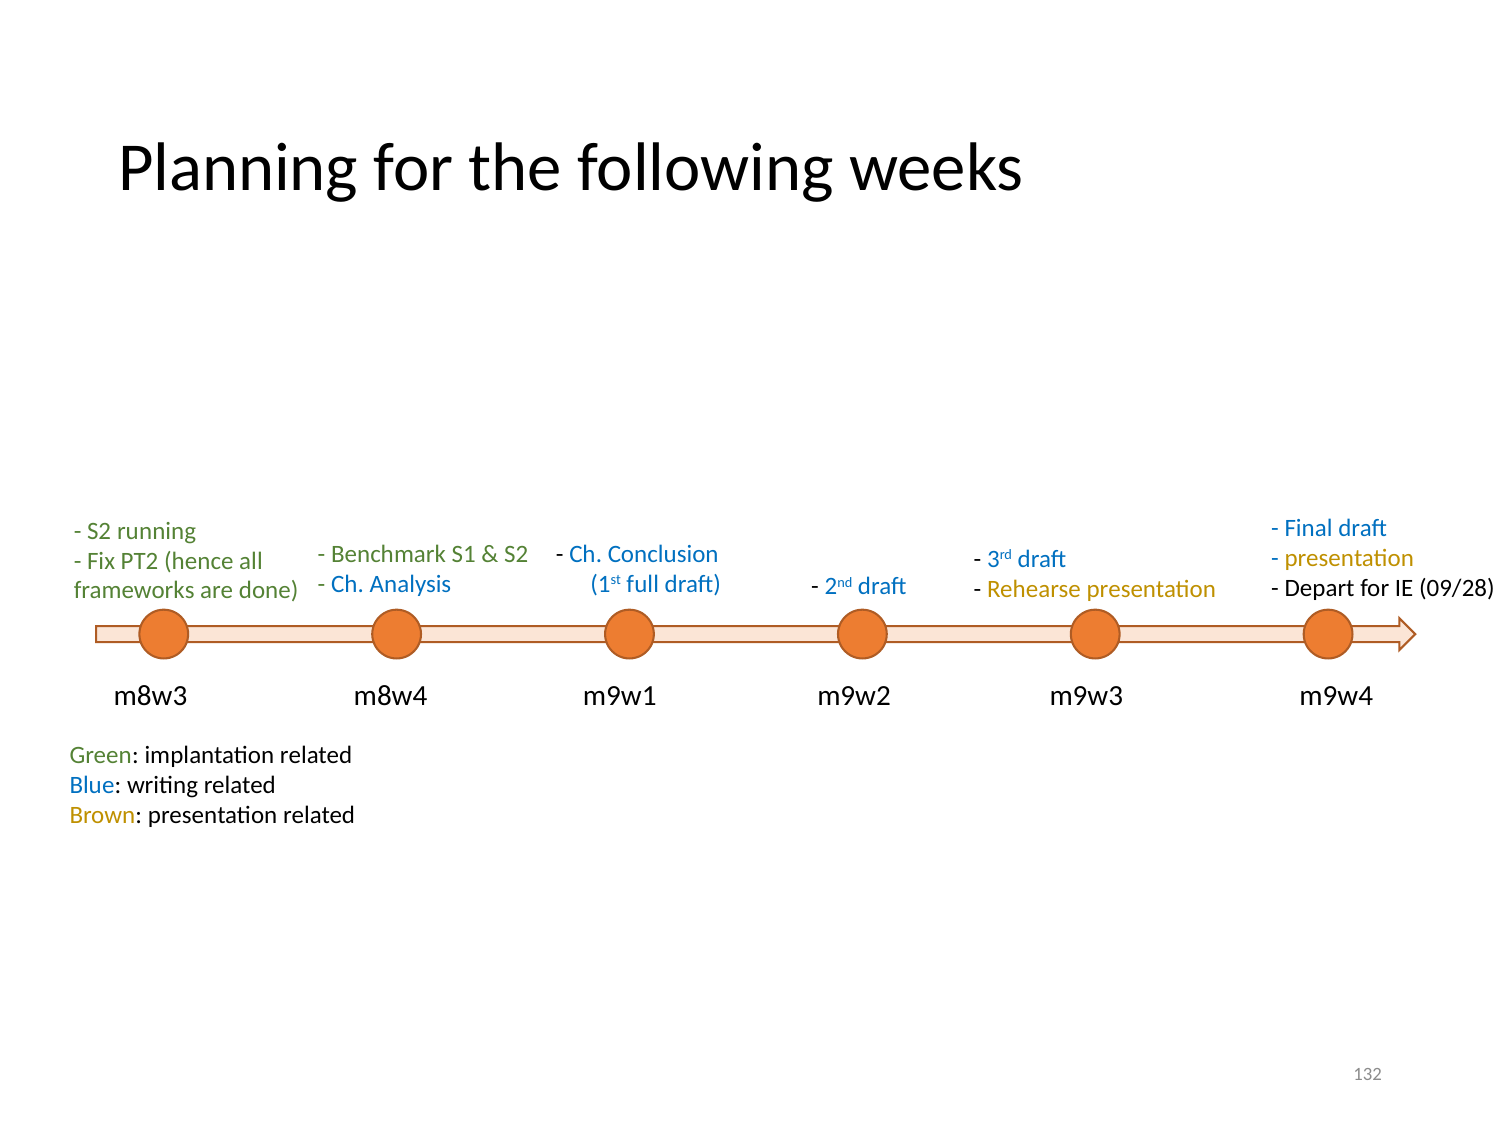

# Planning for the following weeks
- Final draft
- presentation
- Depart for IE (09/28)
- S2 running
- Fix PT2 (hence all frameworks are done)
- Benchmark S1 & S2
- Ch. Analysis
- Ch. Conclusion
      (1st full draft)
- 3rd draft
- Rehearse presentation
- 2nd draft

m8w4
m9w1
m9w2
m9w3
m9w4
m8w3
Green: implantation related
Blue: writing related
Brown: presentation related
132